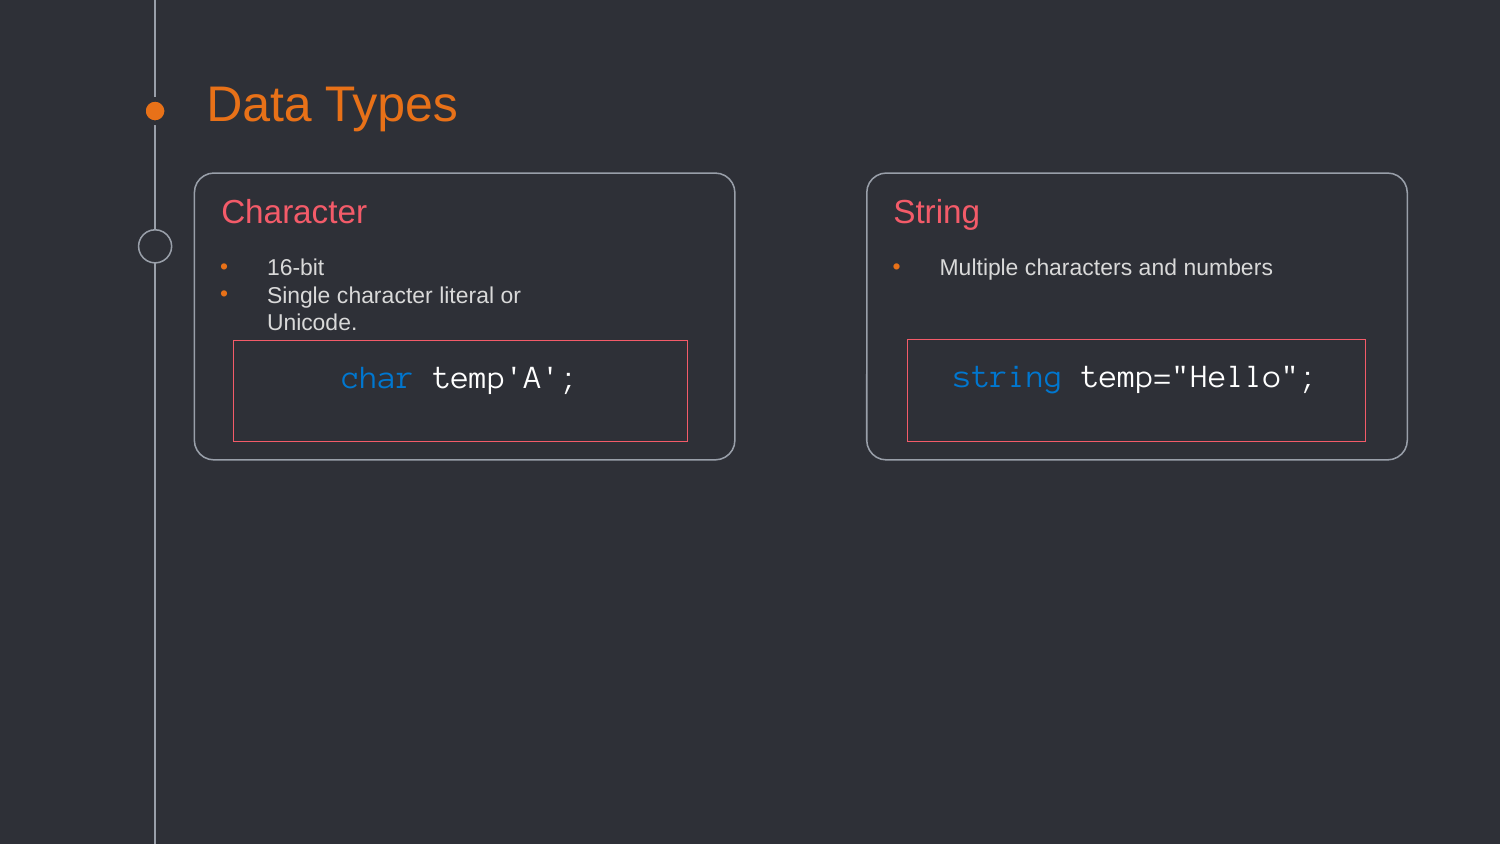

# Data Types

Character
String
16-bit
Single character literal or Unicode.

Multiple characters and numbers

string temp="Hello";
char temp'A';